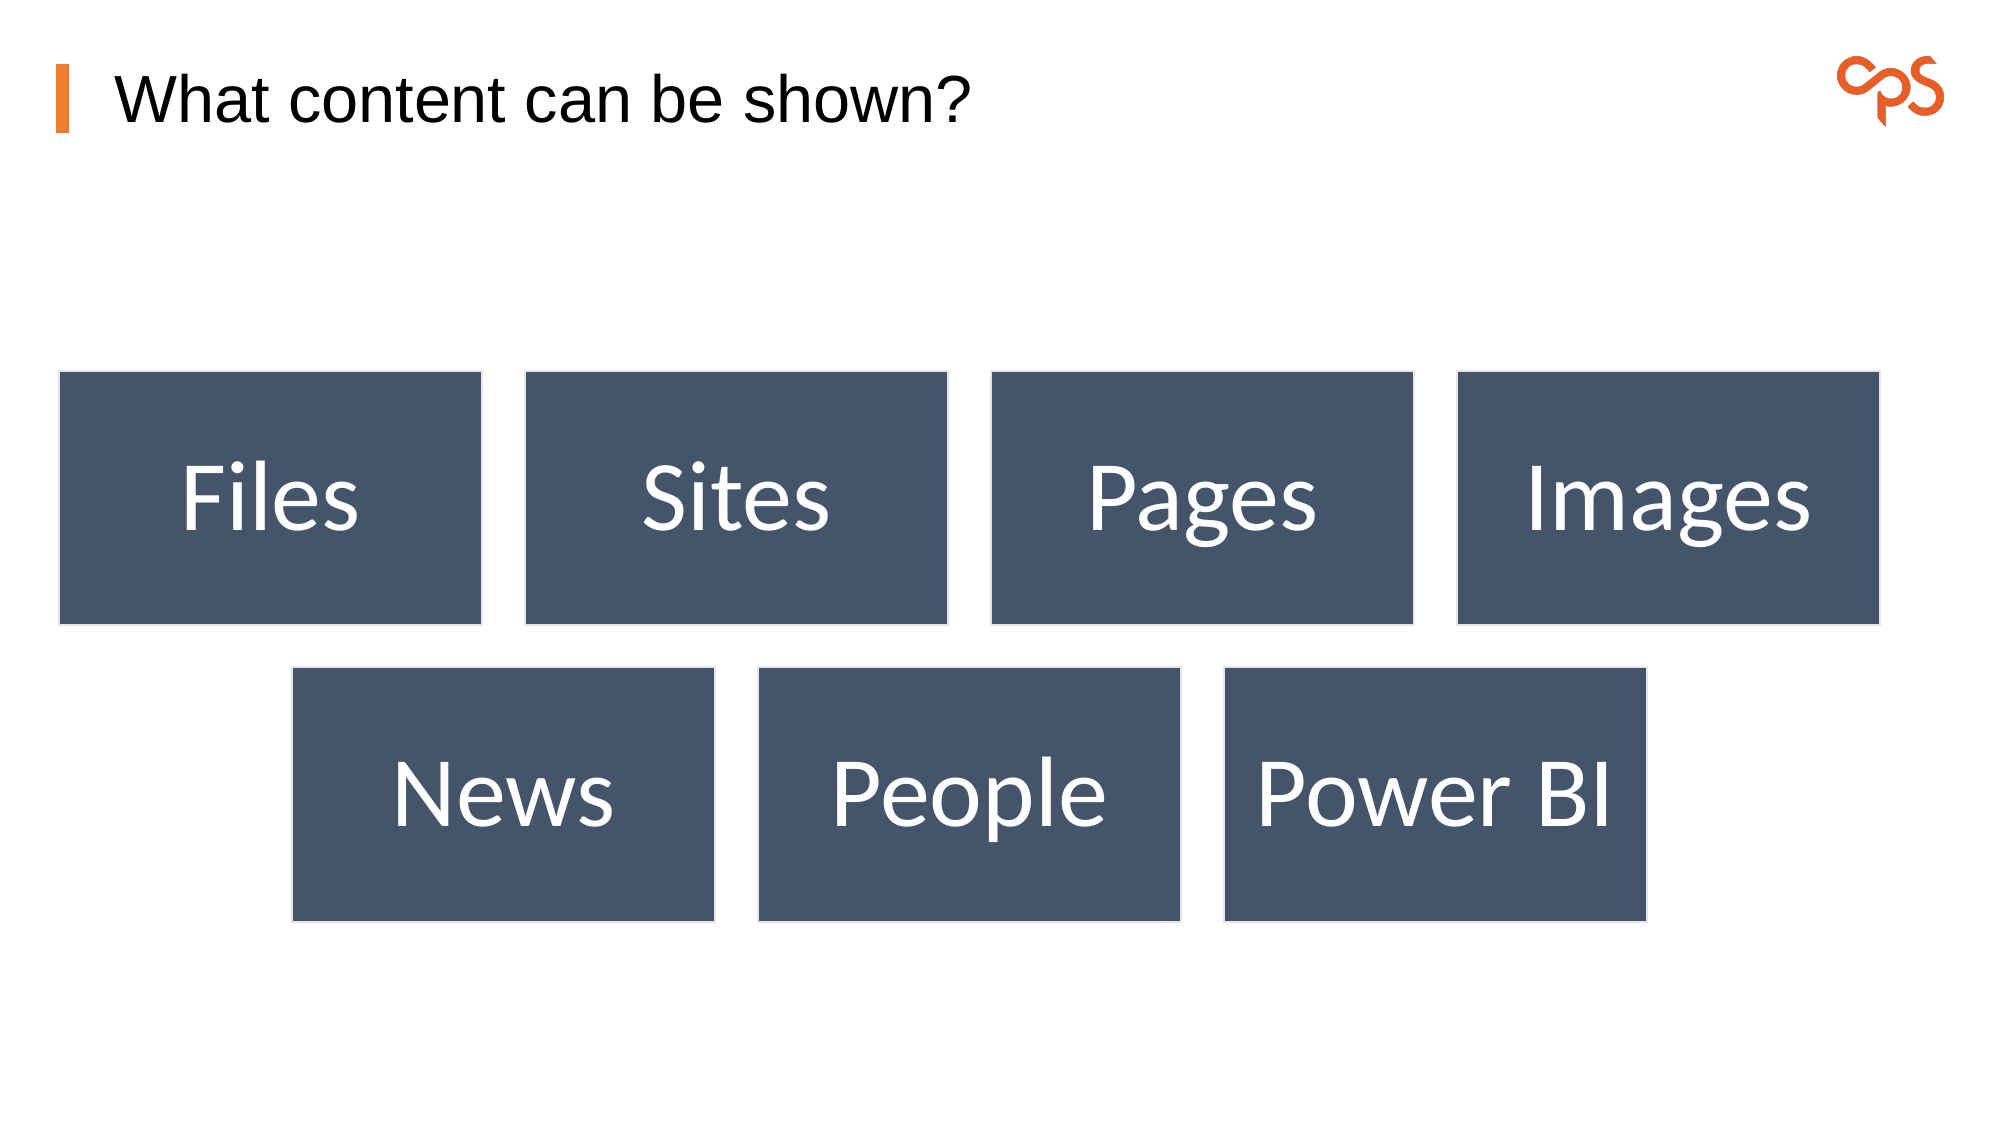

What content can be shown?
Files
Sites
Pages
Images
News
People
Power BI